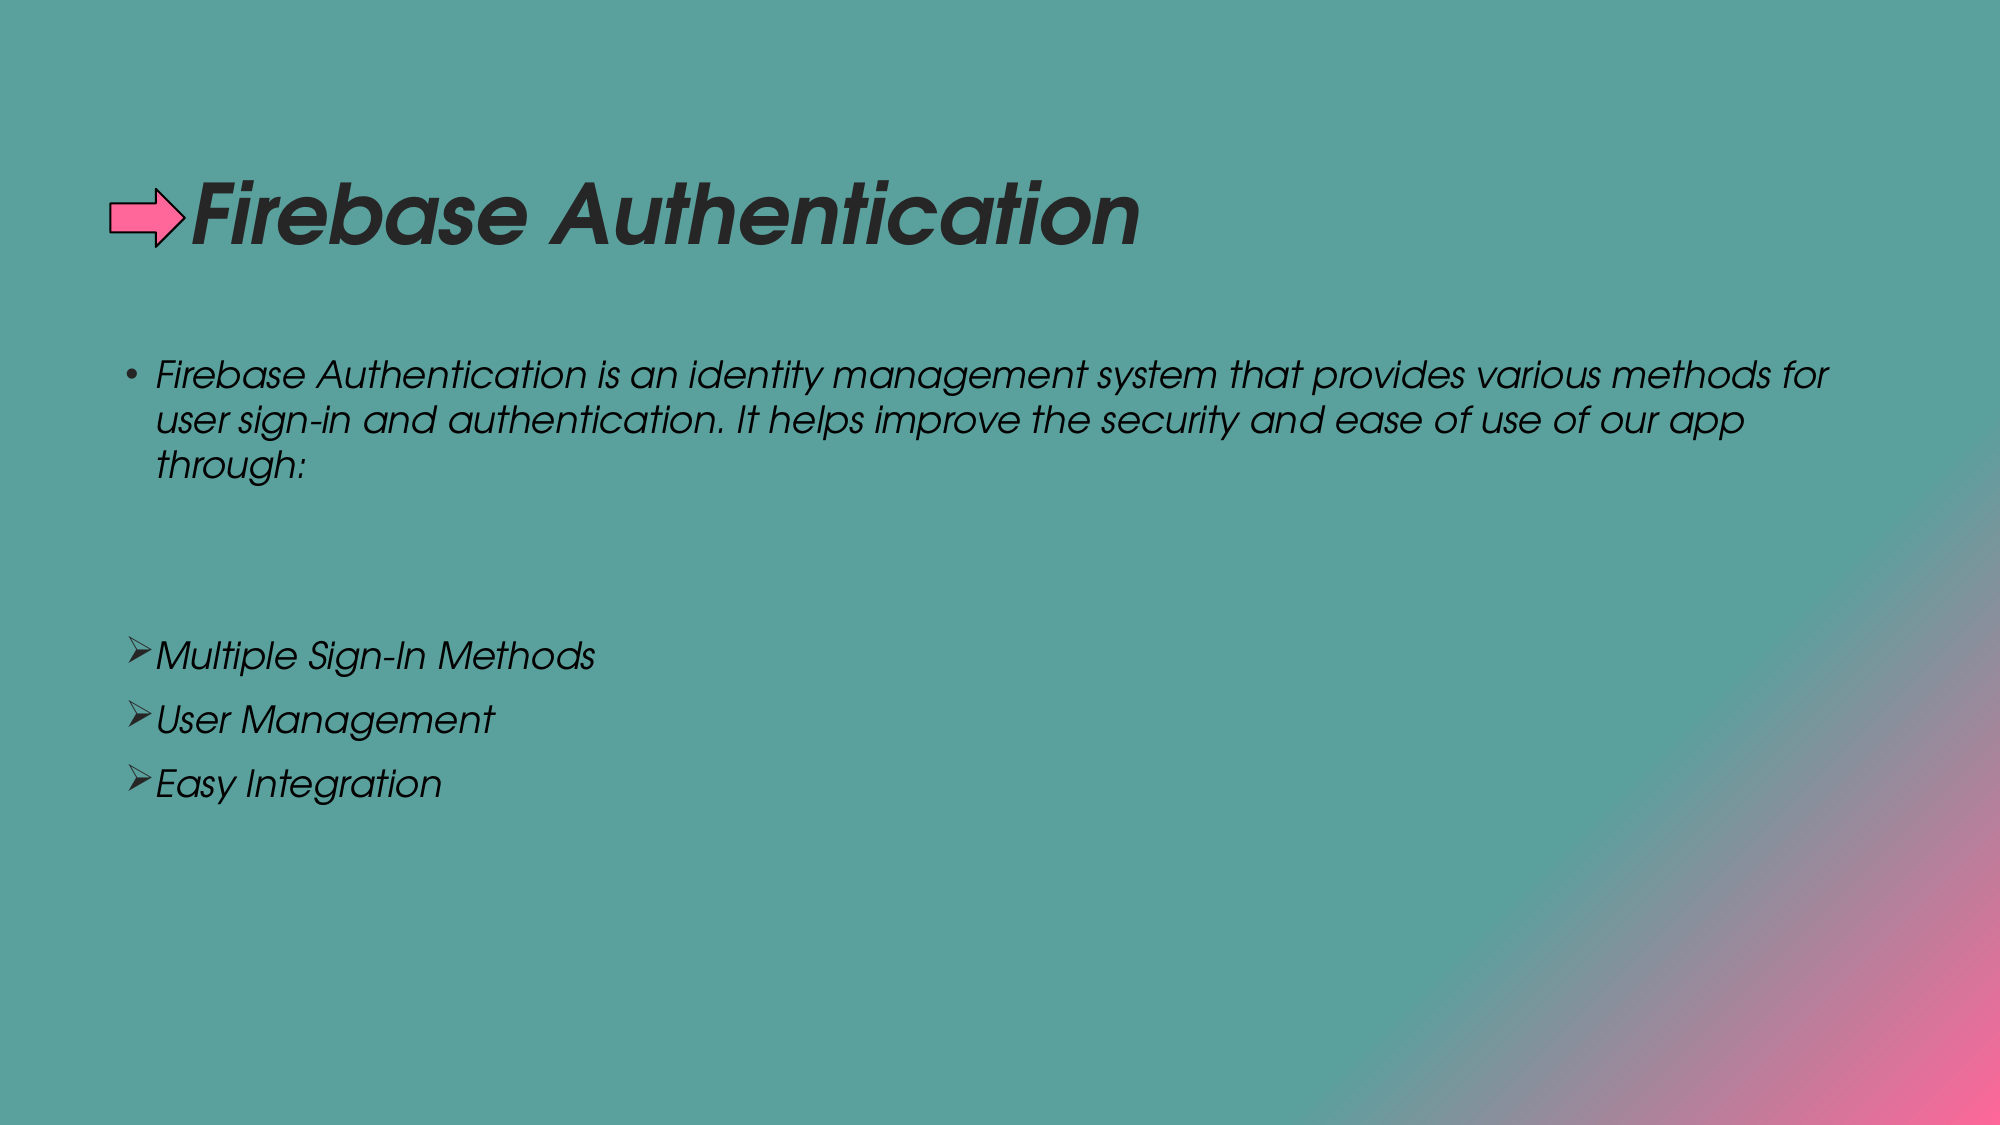

# Firebase Authentication

Firebase Authentication is an identity management system that provides various methods for user sign-in and authentication. It helps improve the security and ease of use of our app through:

Multiple Sign-In Methods
User Management
Easy Integration